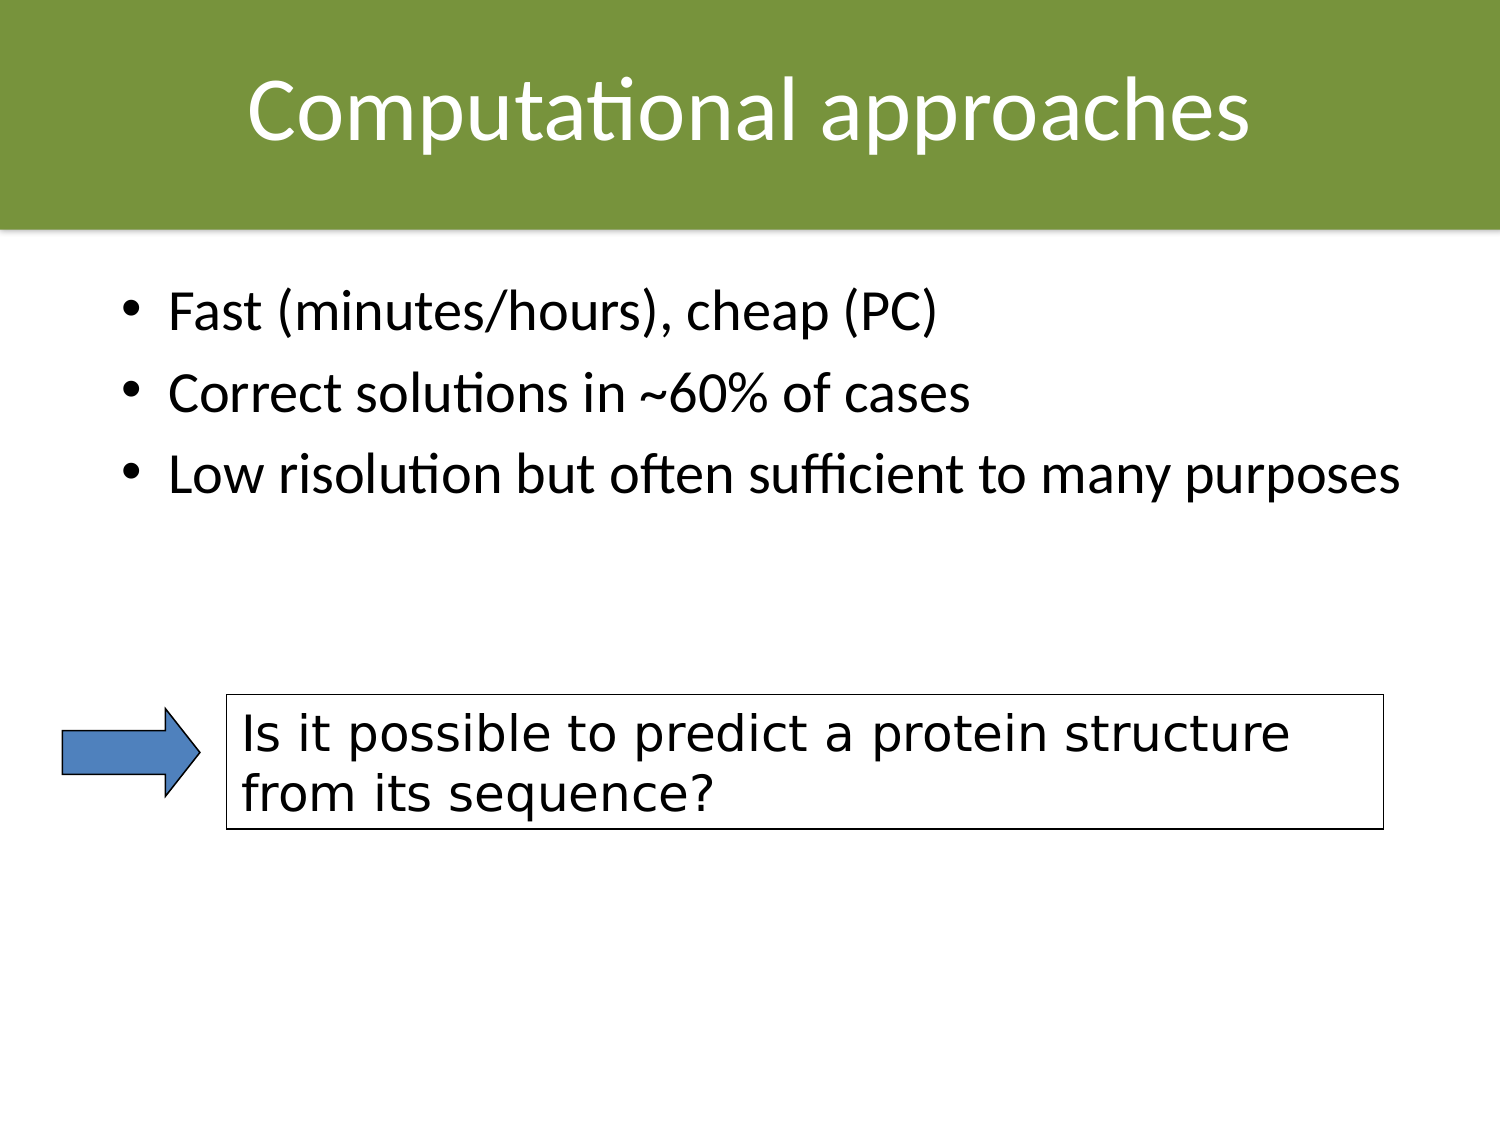

# Computational approaches
Fast (minutes/hours), cheap (PC)
Correct solutions in ~60% of cases
Low risolution but often sufficient to many purposes
Is it possible to predict a protein structure from its sequence?